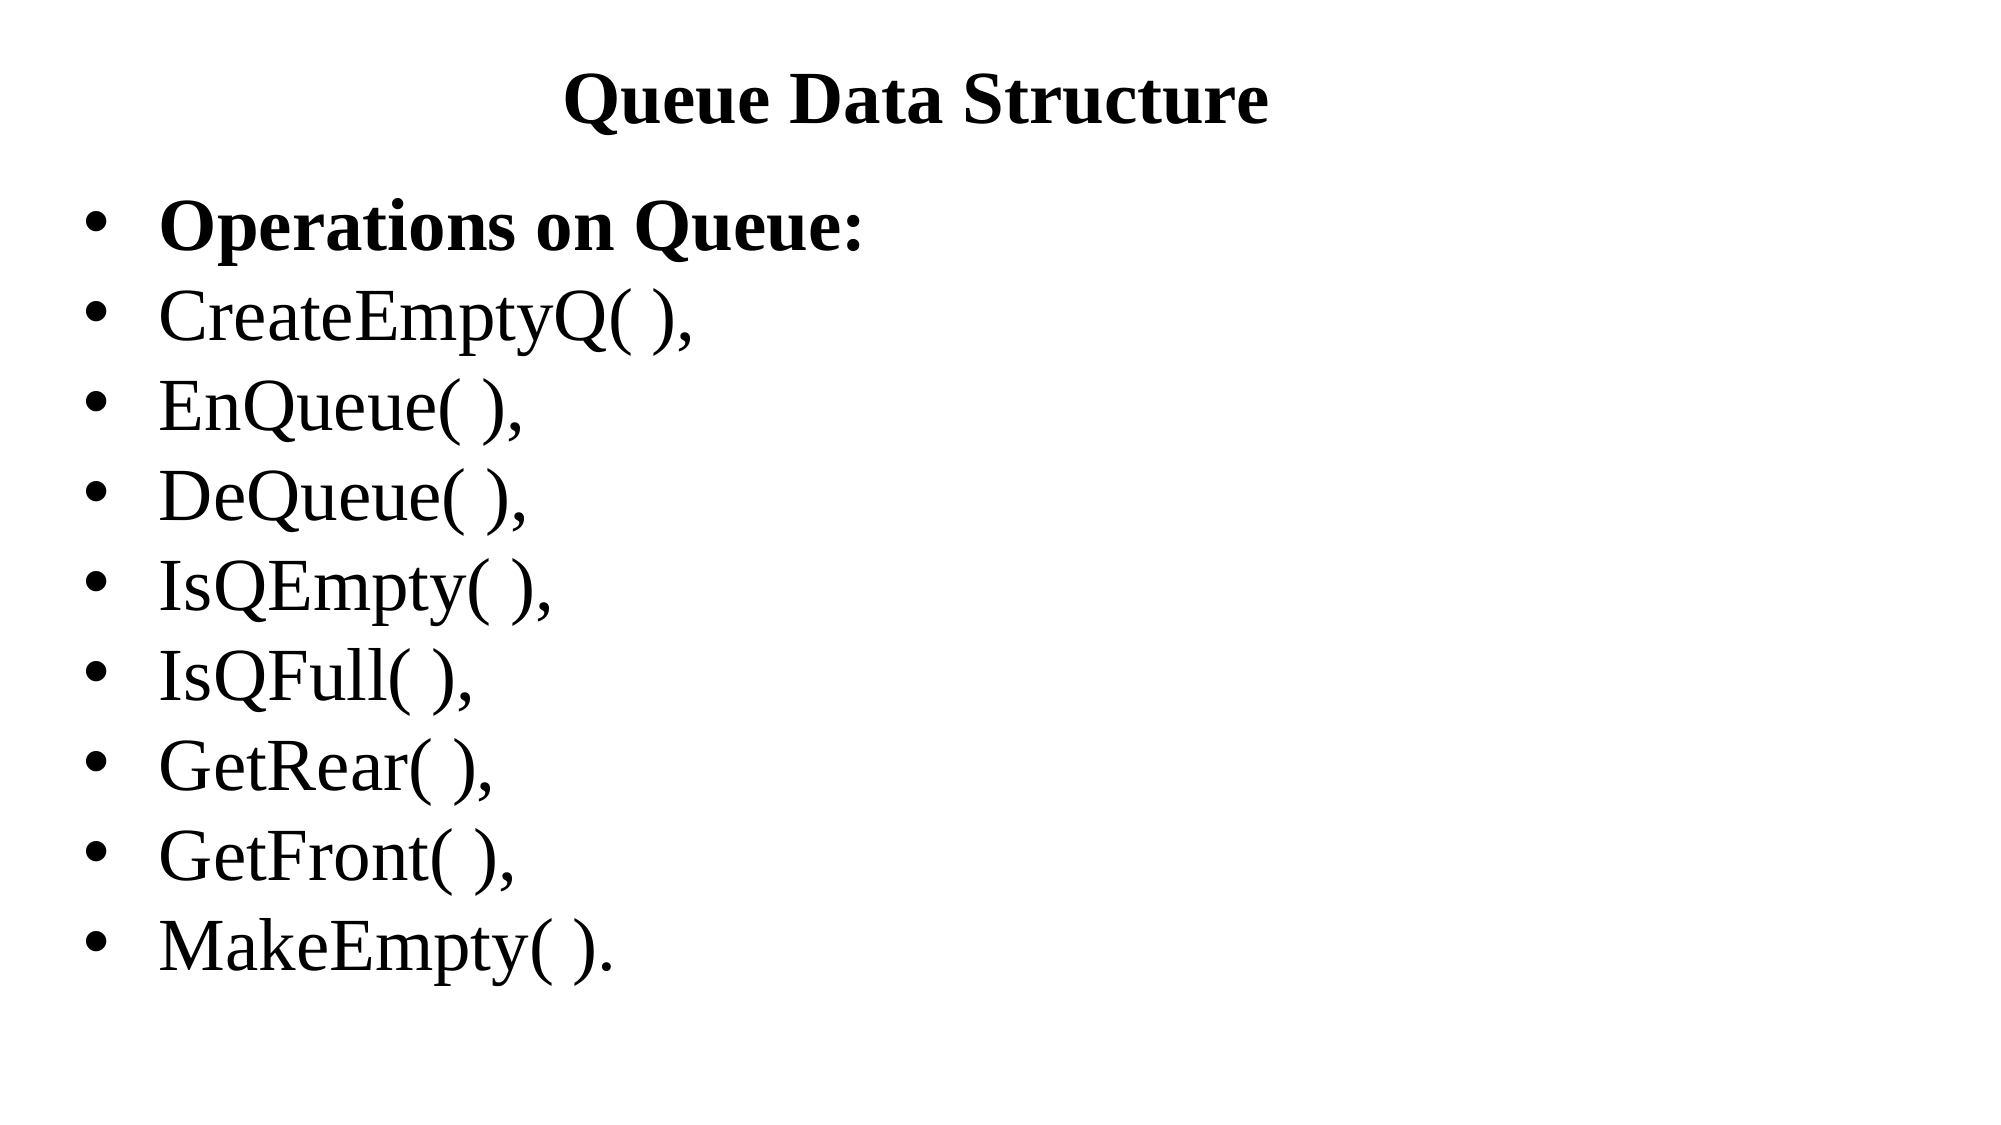

Queue Data Structure
Operations on Queue:
CreateEmptyQ( ),
EnQueue( ),
DeQueue( ),
IsQEmpty( ),
IsQFull( ),
GetRear( ),
GetFront( ),
MakeEmpty( ).